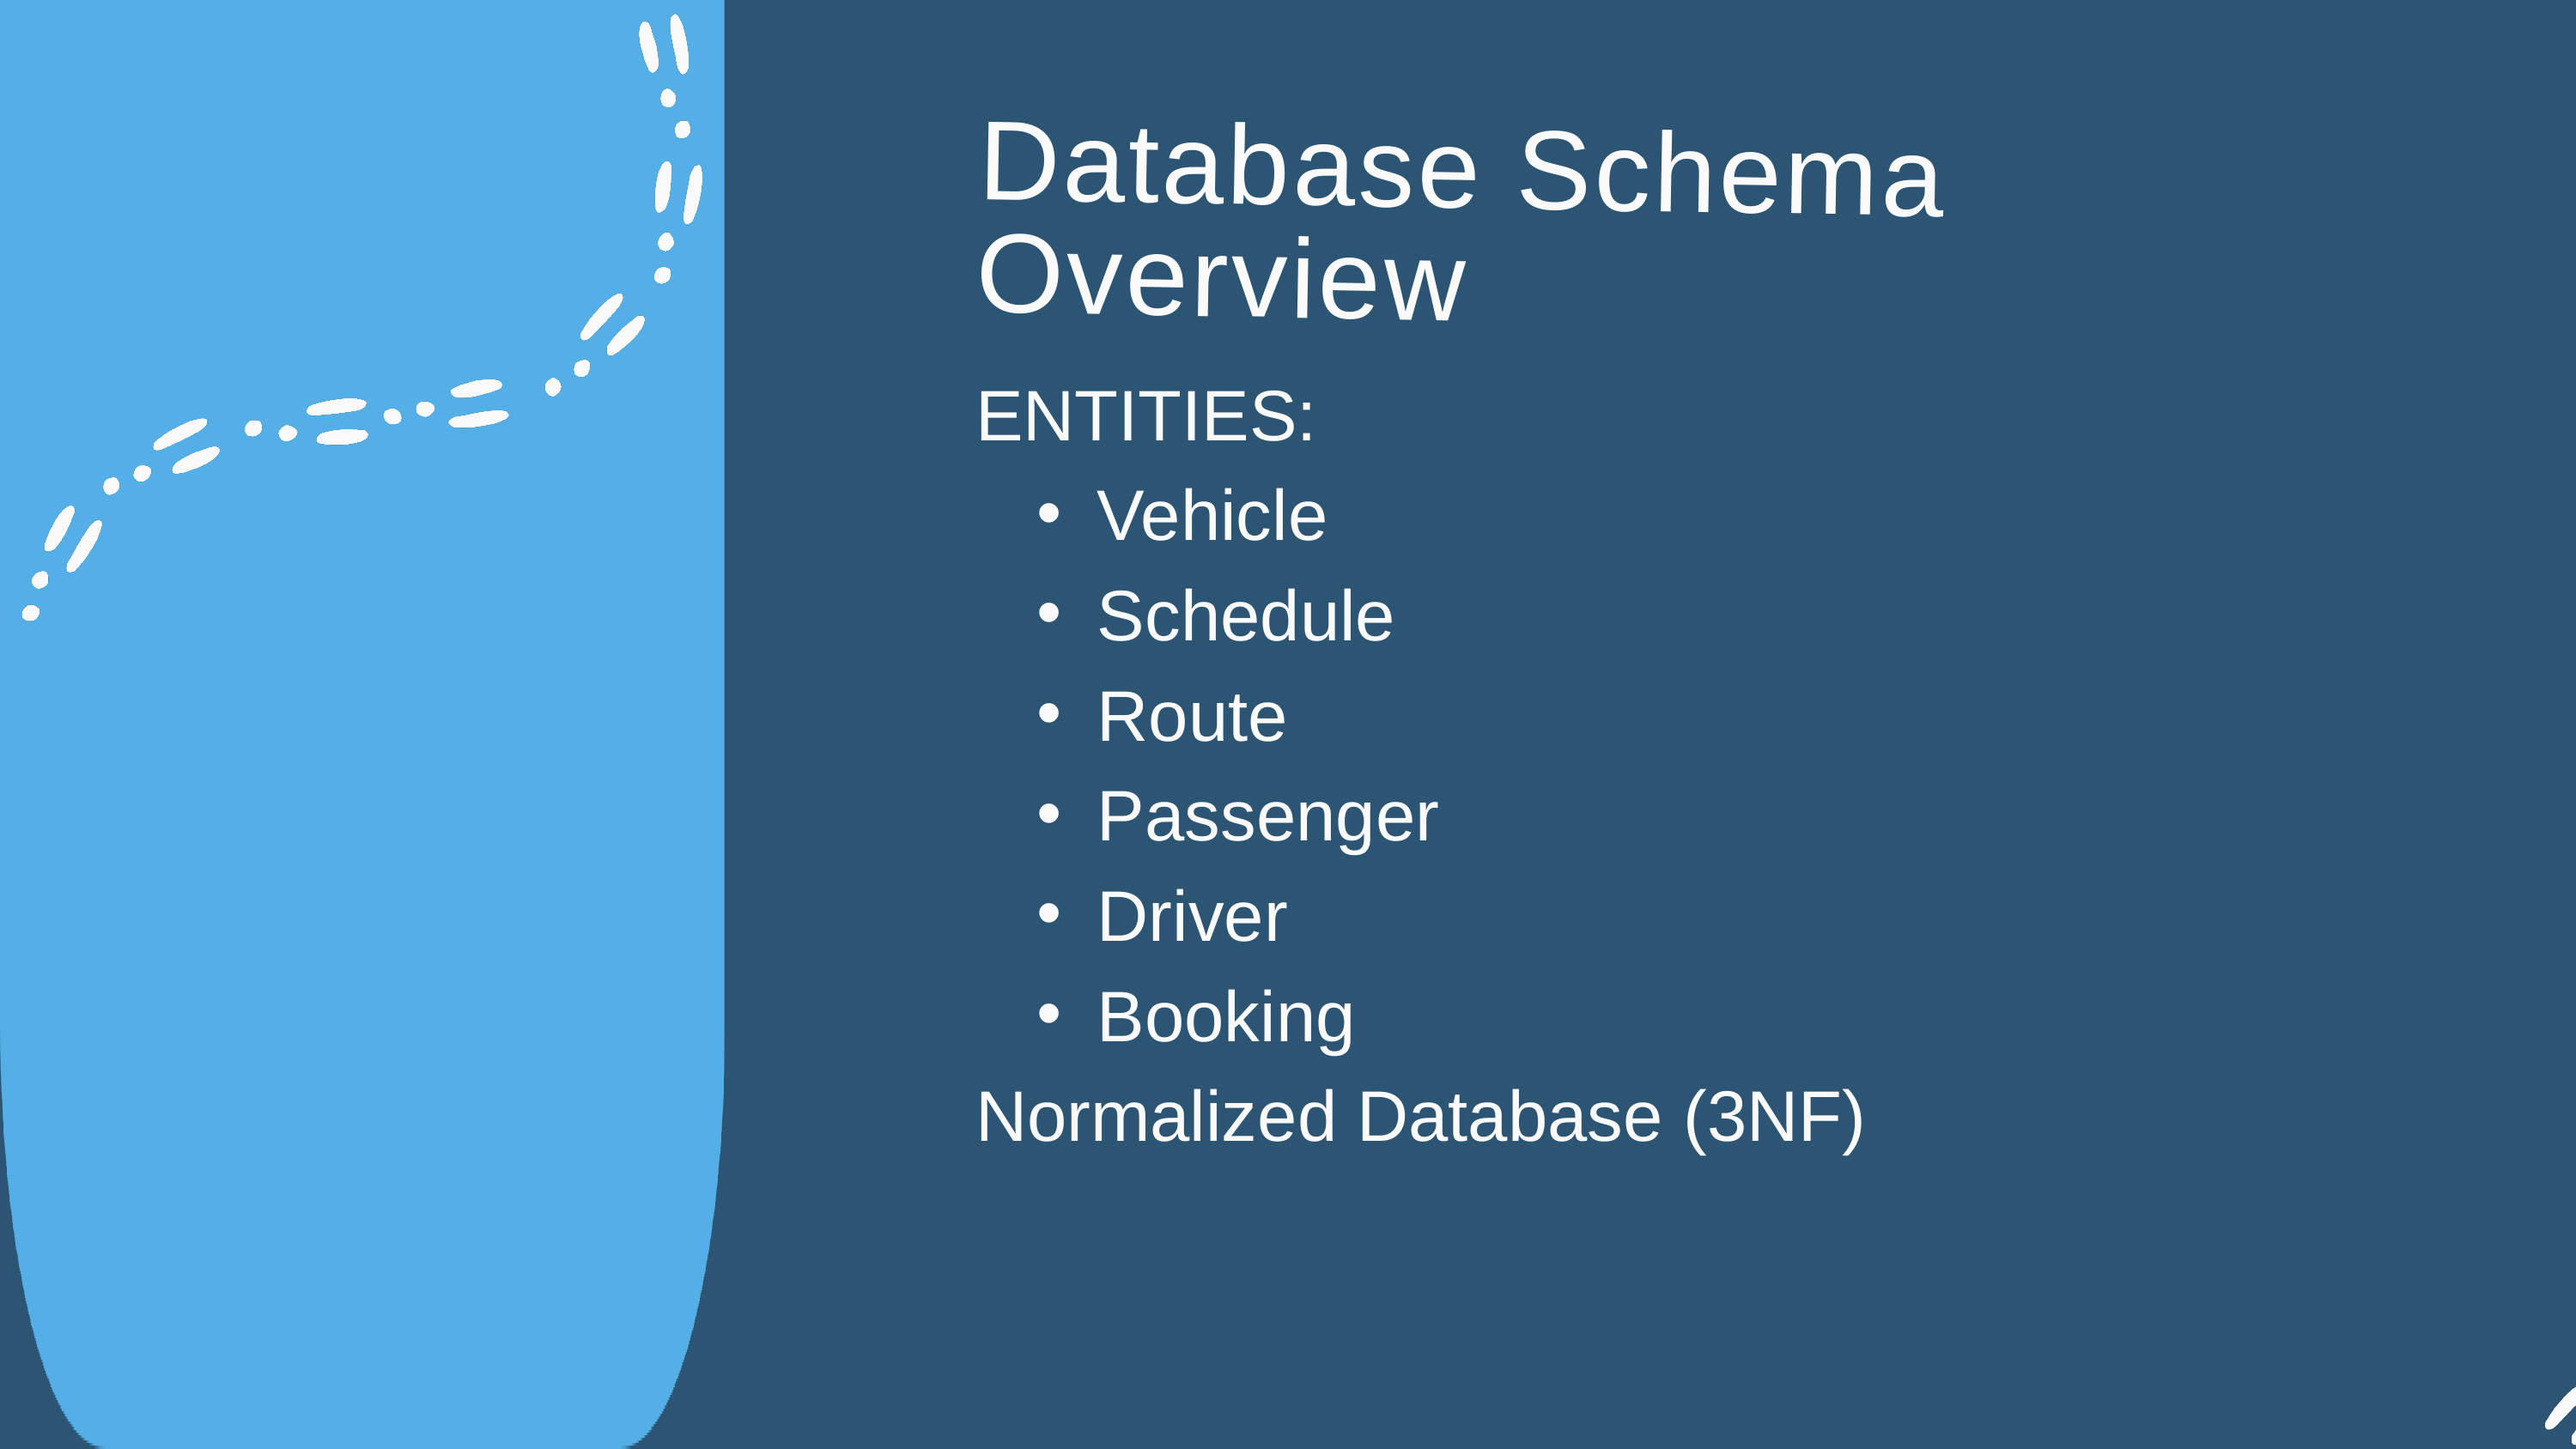

Database Schema Overview
ENTITIES:
Vehicle
Schedule
Route
Passenger
Driver
Booking
Normalized Database (3NF)